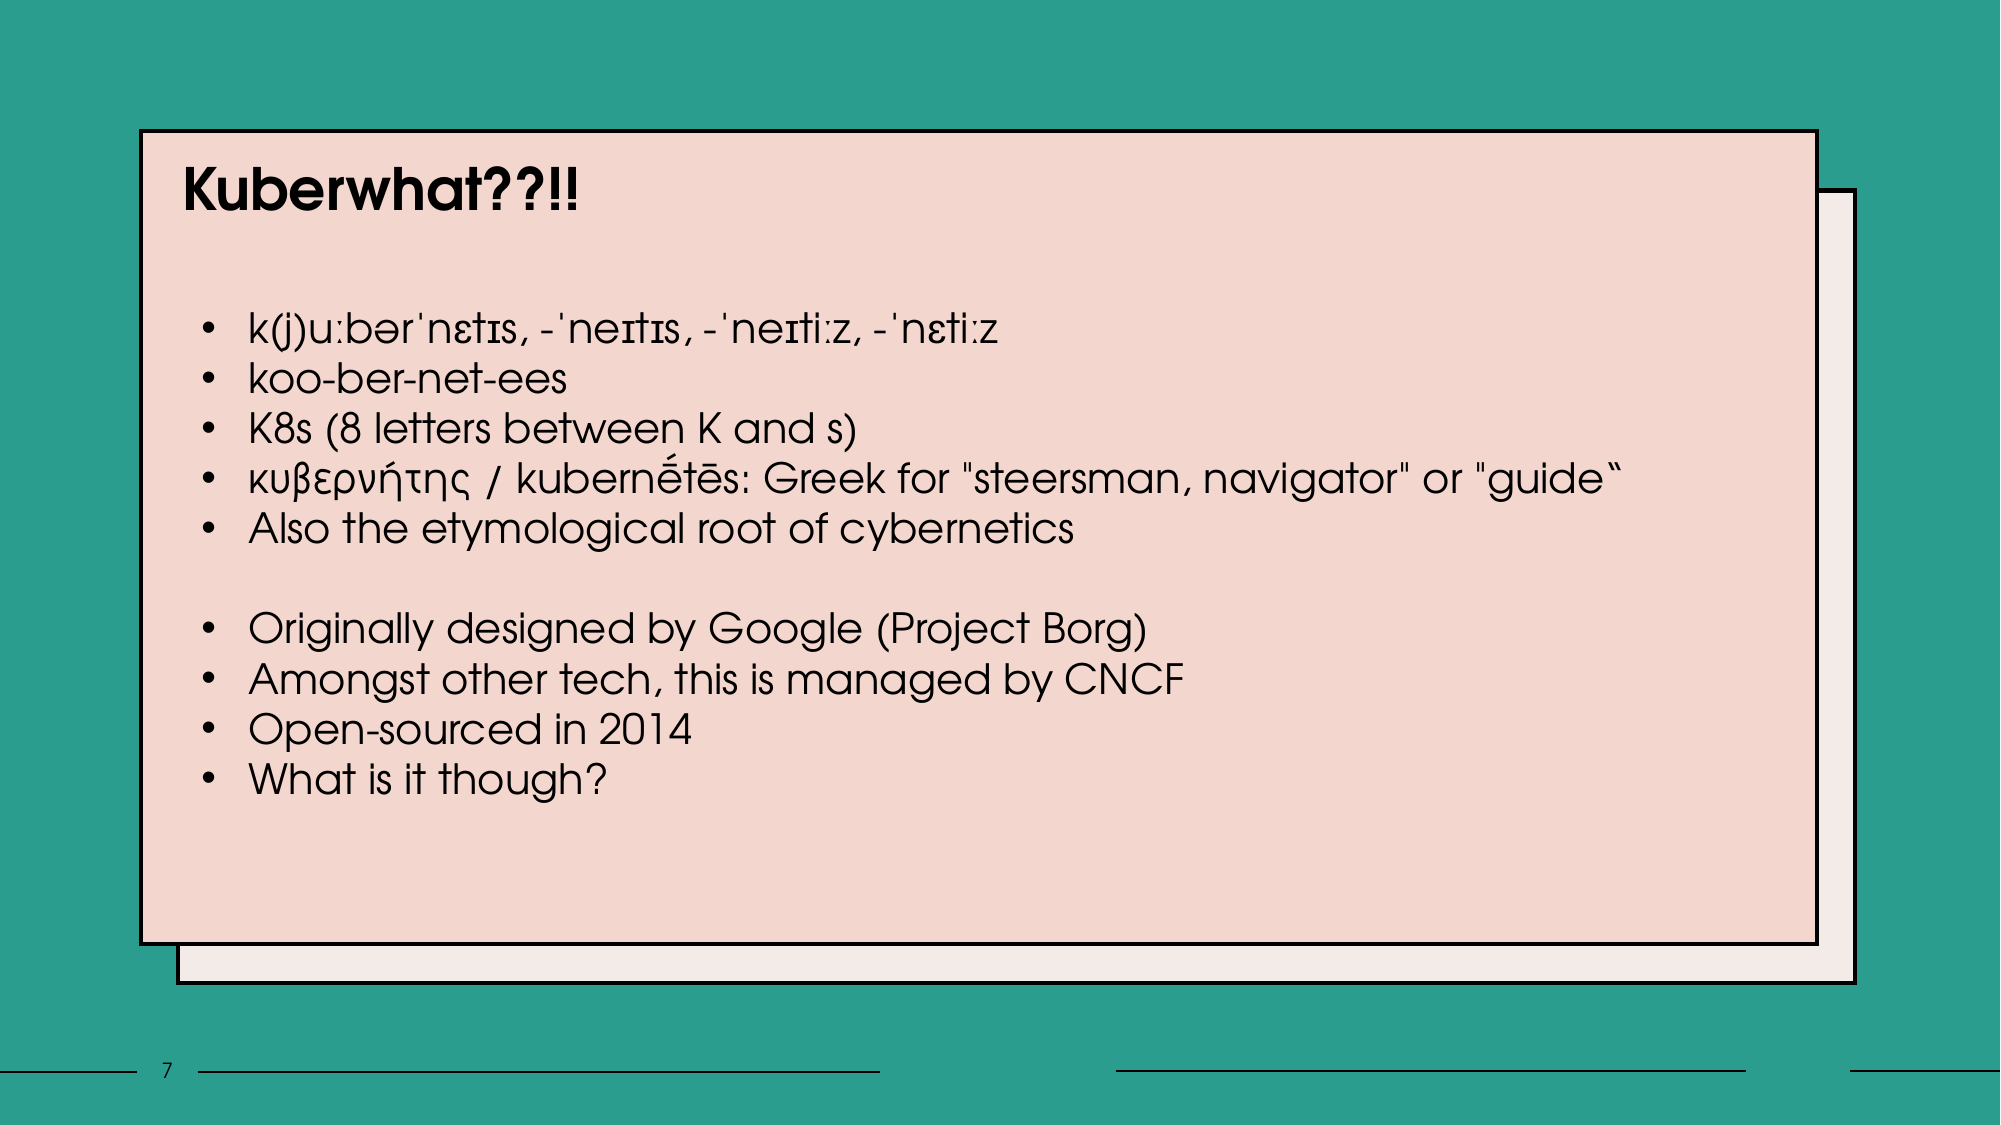

Kuberwhat??!!
k(j)uːbərˈnɛtɪs, -ˈneɪtɪs, -ˈneɪtiːz, -ˈnɛtiːz
koo-ber-net-ees
K8s (8 letters between K and s)
κυβερνήτης / kubernḗtēs: Greek for "steersman, navigator" or "guide“
Also the etymological root of cybernetics

Originally designed by Google (Project Borg)
Amongst other tech, this is managed by CNCF
Open-sourced in 2014
What is it though?
7